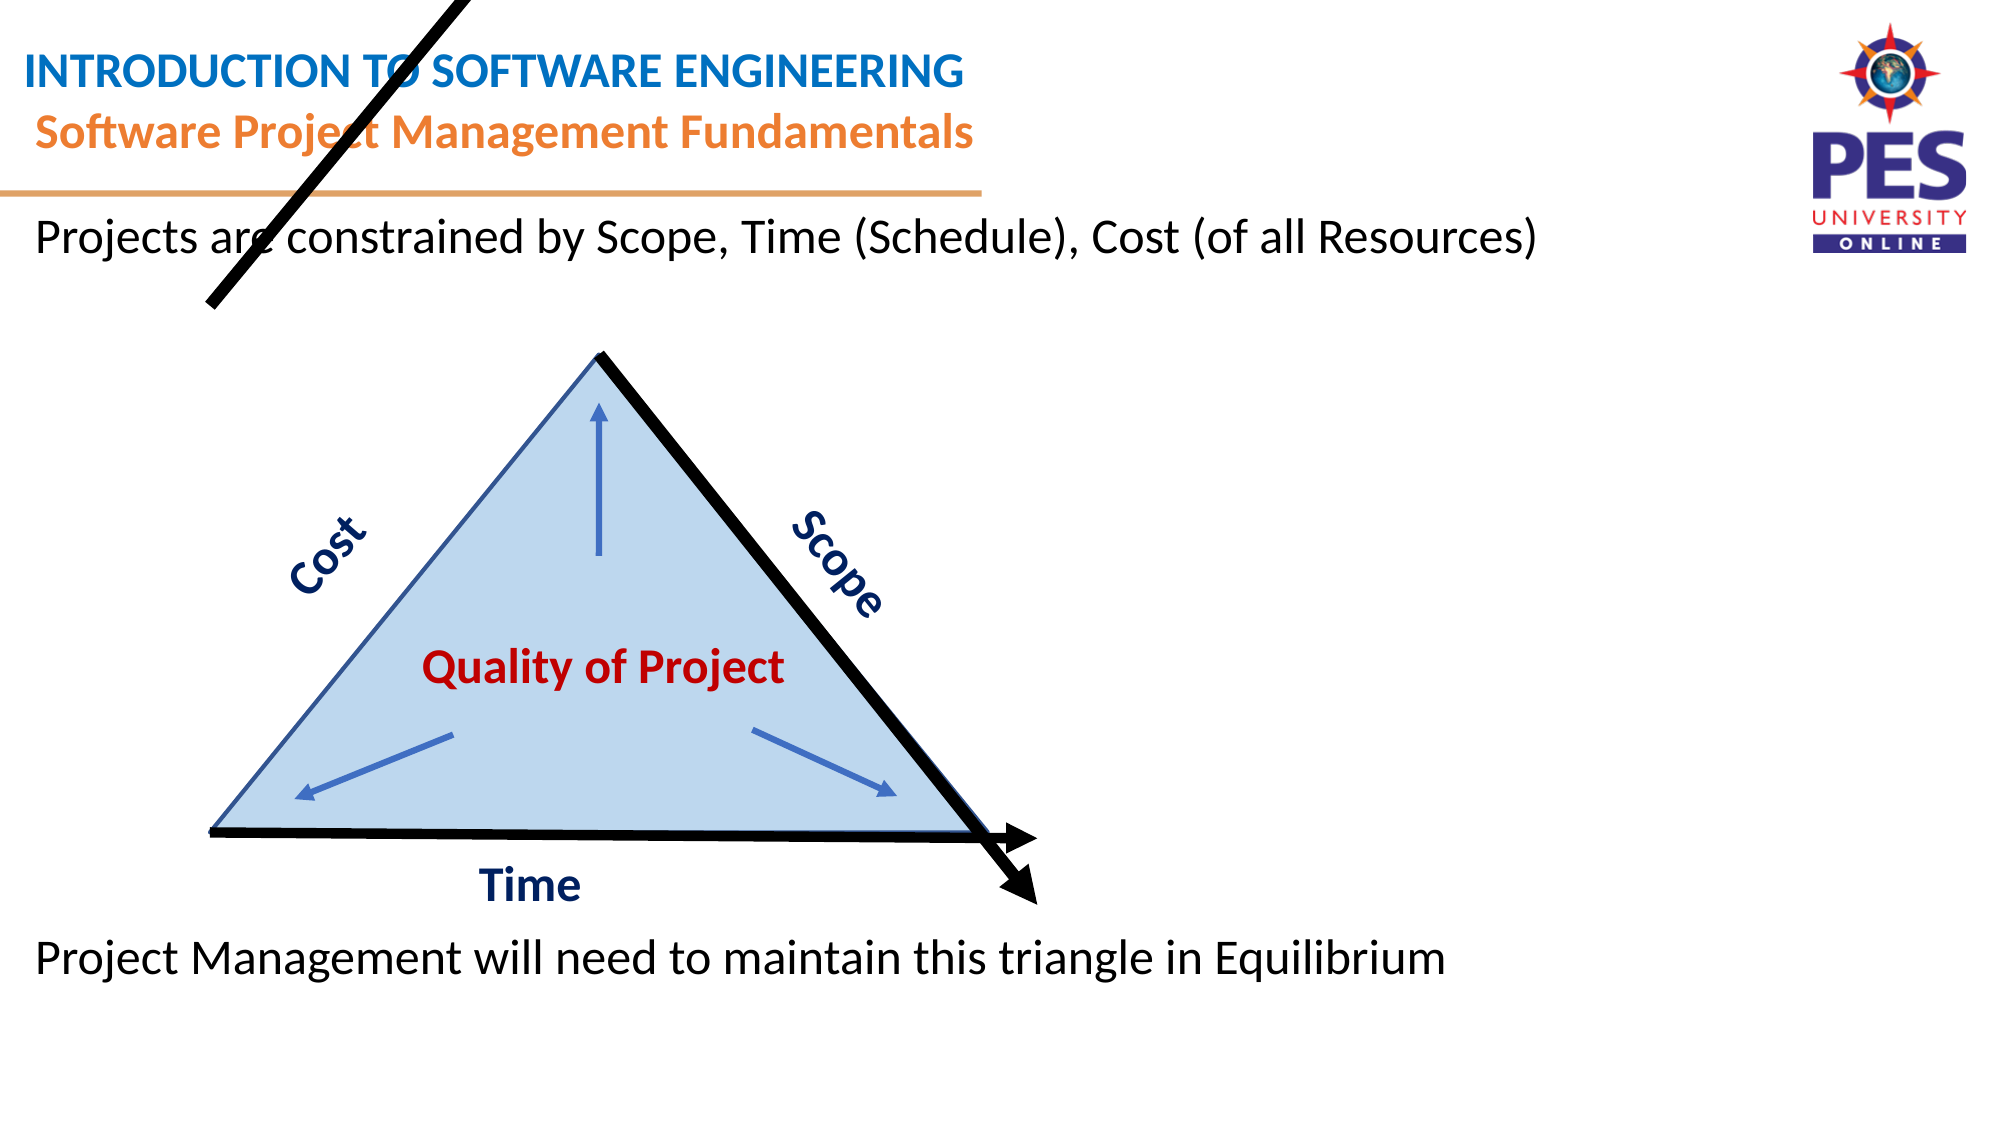

Software Project Management Fundamentals
Projects are constrained by Scope, Time (Schedule), Cost (of all Resources)

Project Management will need to maintain this triangle in Equilibrium

Cost
Scope
Quality of Project

 Time